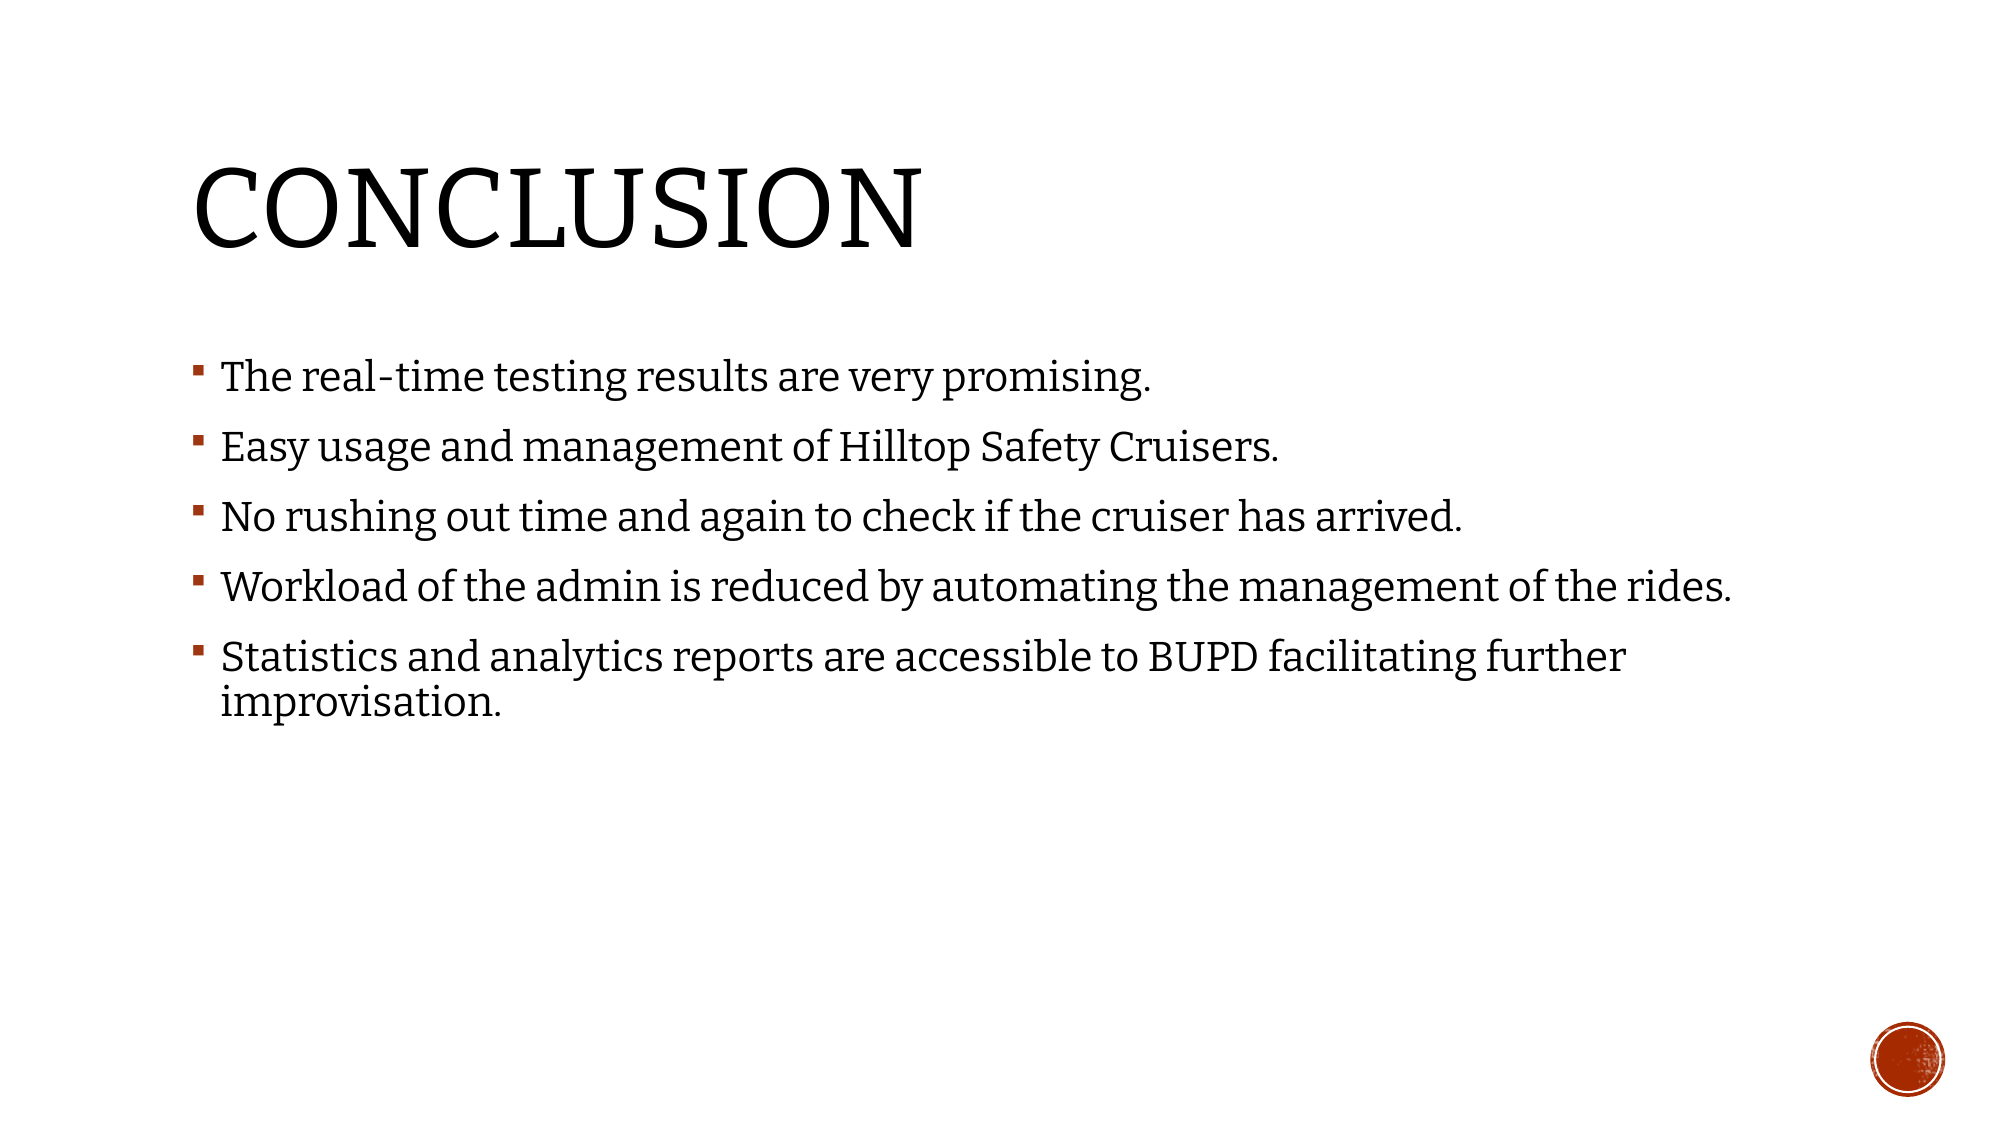

# conclusion
The real-time testing results are very promising.
Easy usage and management of Hilltop Safety Cruisers.
No rushing out time and again to check if the cruiser has arrived.
Workload of the admin is reduced by automating the management of the rides.
Statistics and analytics reports are accessible to BUPD facilitating further improvisation.